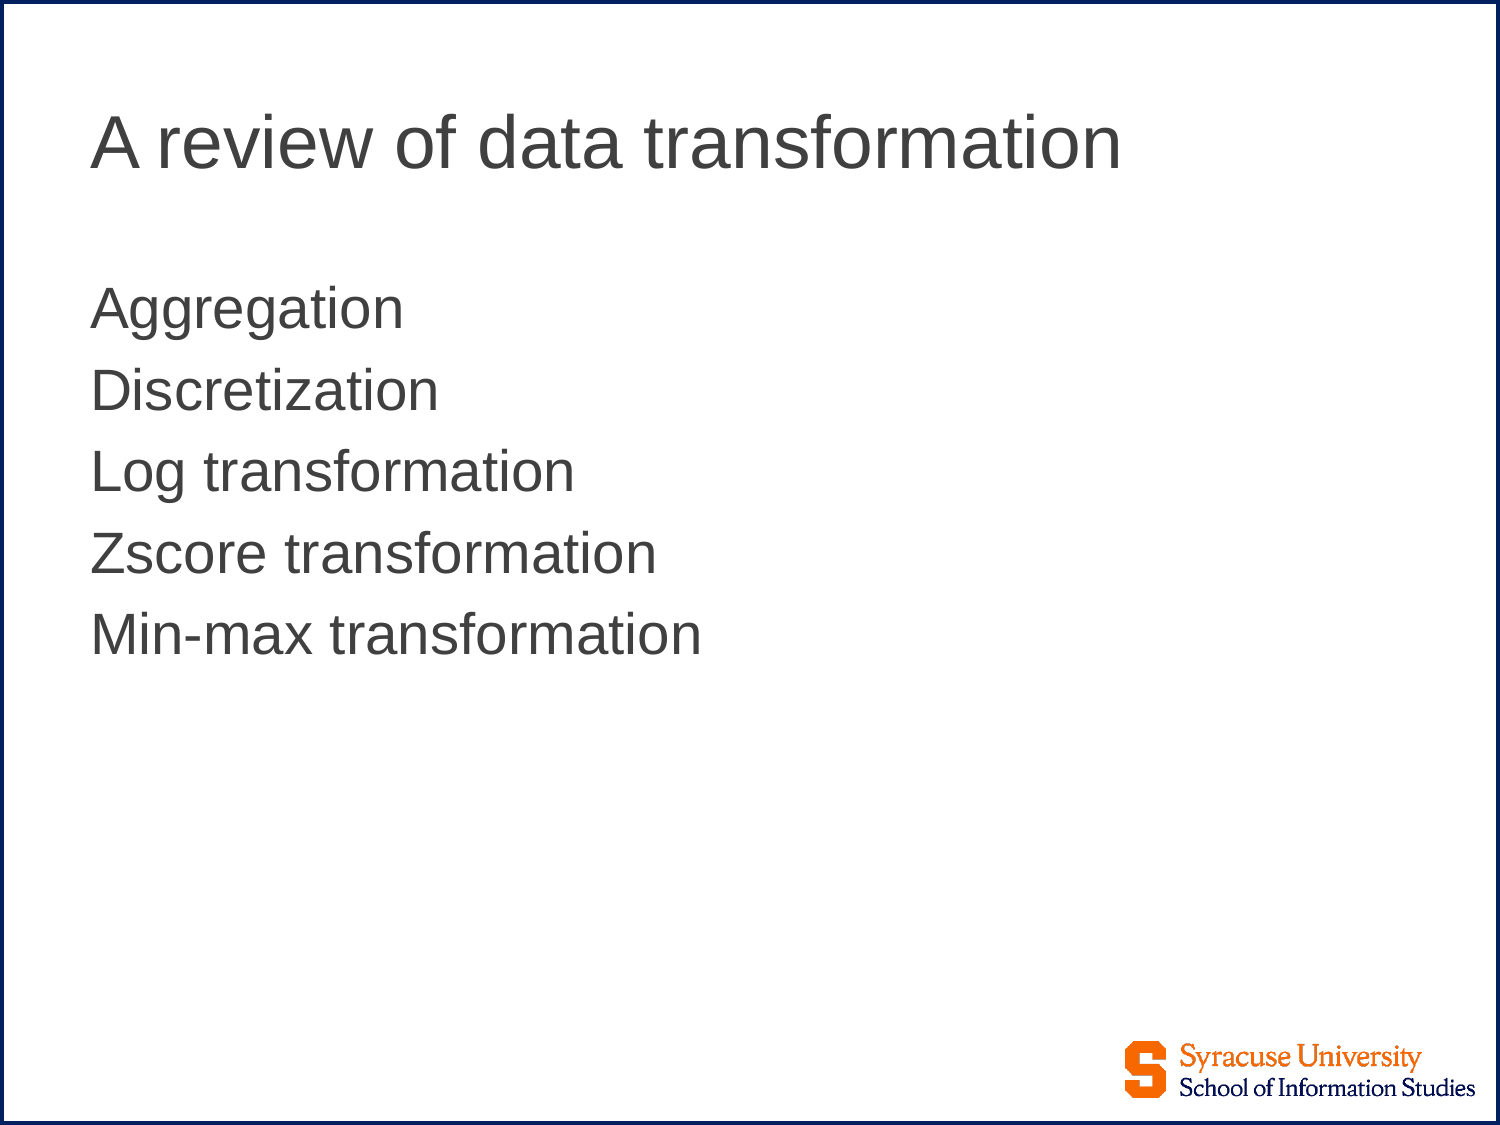

# A review of data transformation
Aggregation
Discretization
Log transformation
Zscore transformation
Min-max transformation